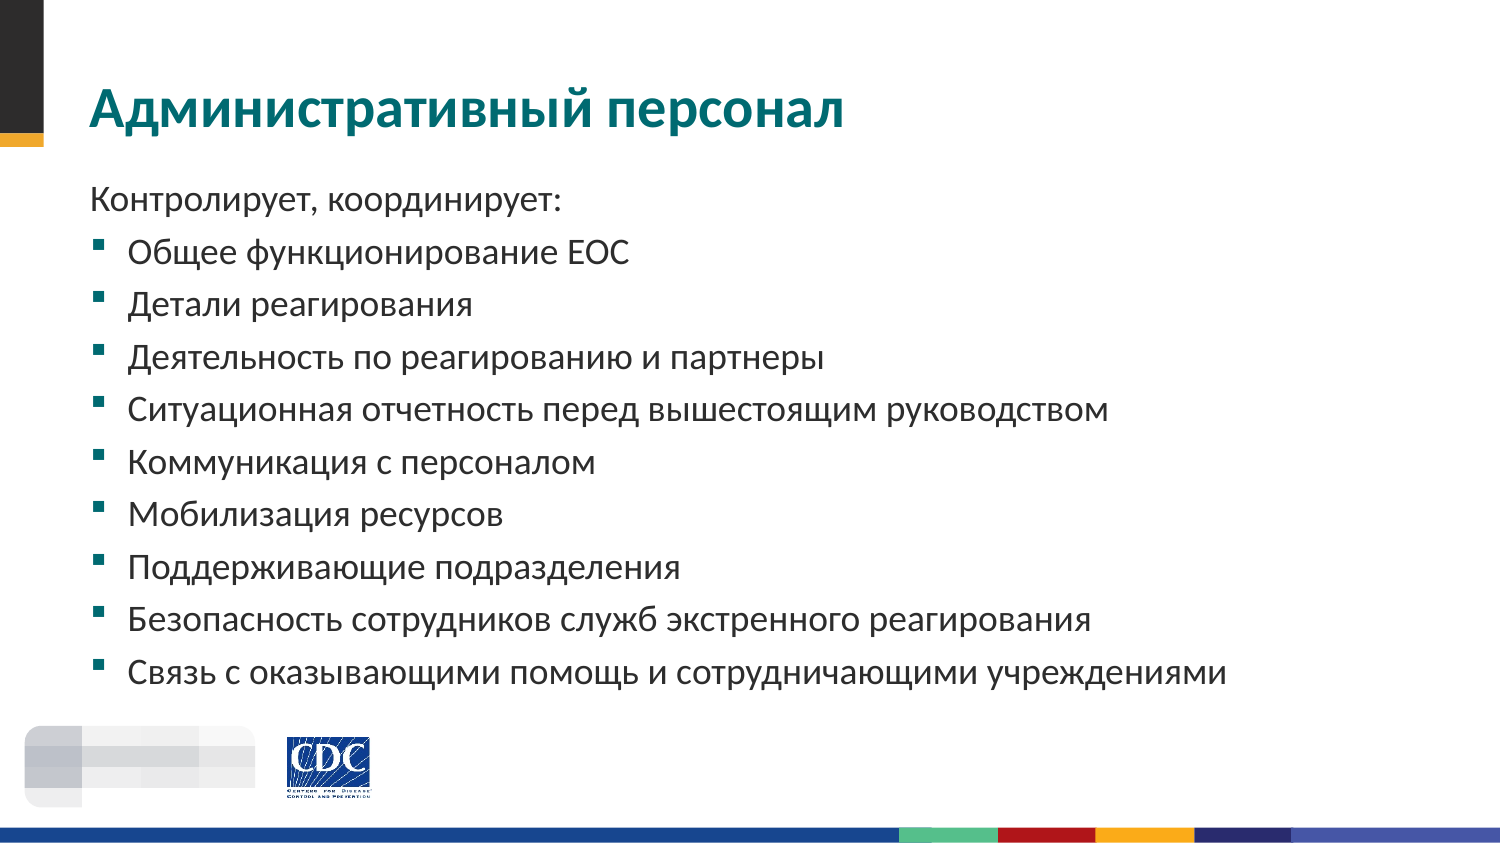

# Административный персонал
Контролирует, координирует:
Общее функционирование EOC
Детали реагирования
Деятельность по реагированию и партнеры
Ситуационная отчетность перед вышестоящим руководством
Коммуникация с персоналом
Мобилизация ресурсов
Поддерживающие подразделения
Безопасность сотрудников служб экстренного реагирования
Связь с оказывающими помощь и сотрудничающими учреждениями